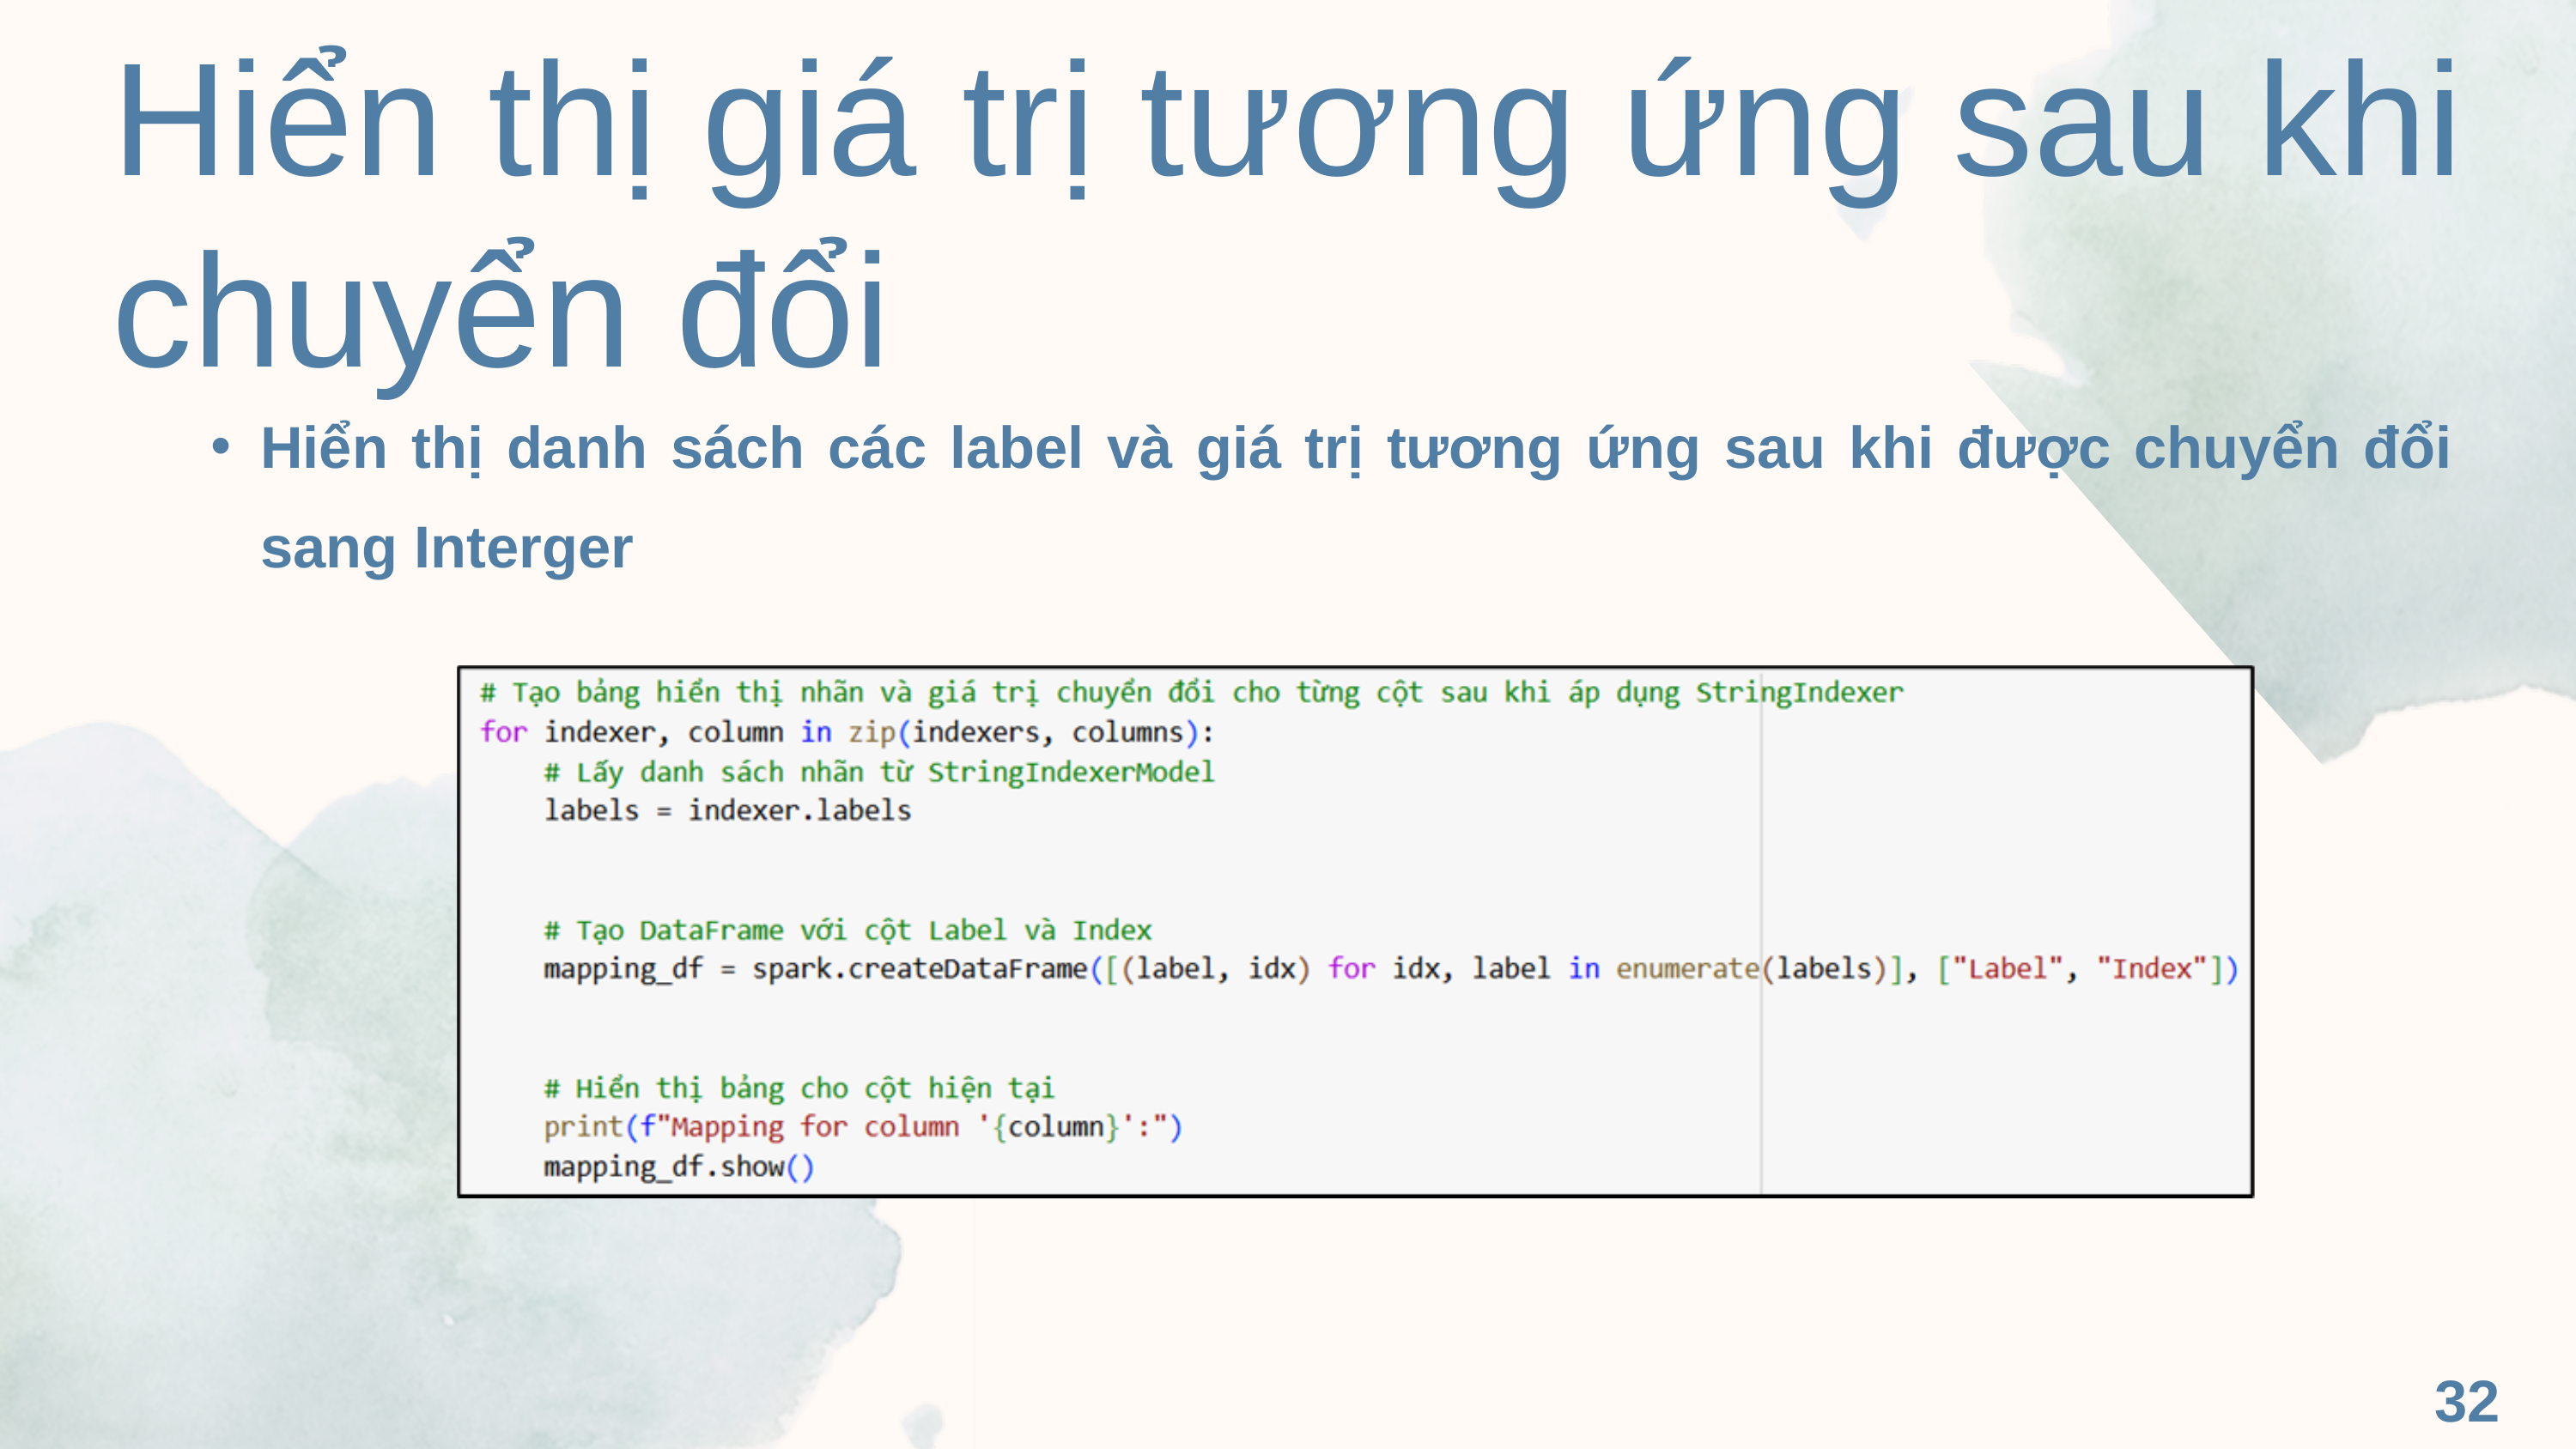

Hiển thị giá trị tương ứng sau khi chuyển đổi
Hiển thị danh sách các label và giá trị tương ứng sau khi được chuyển đổi sang Interger

32